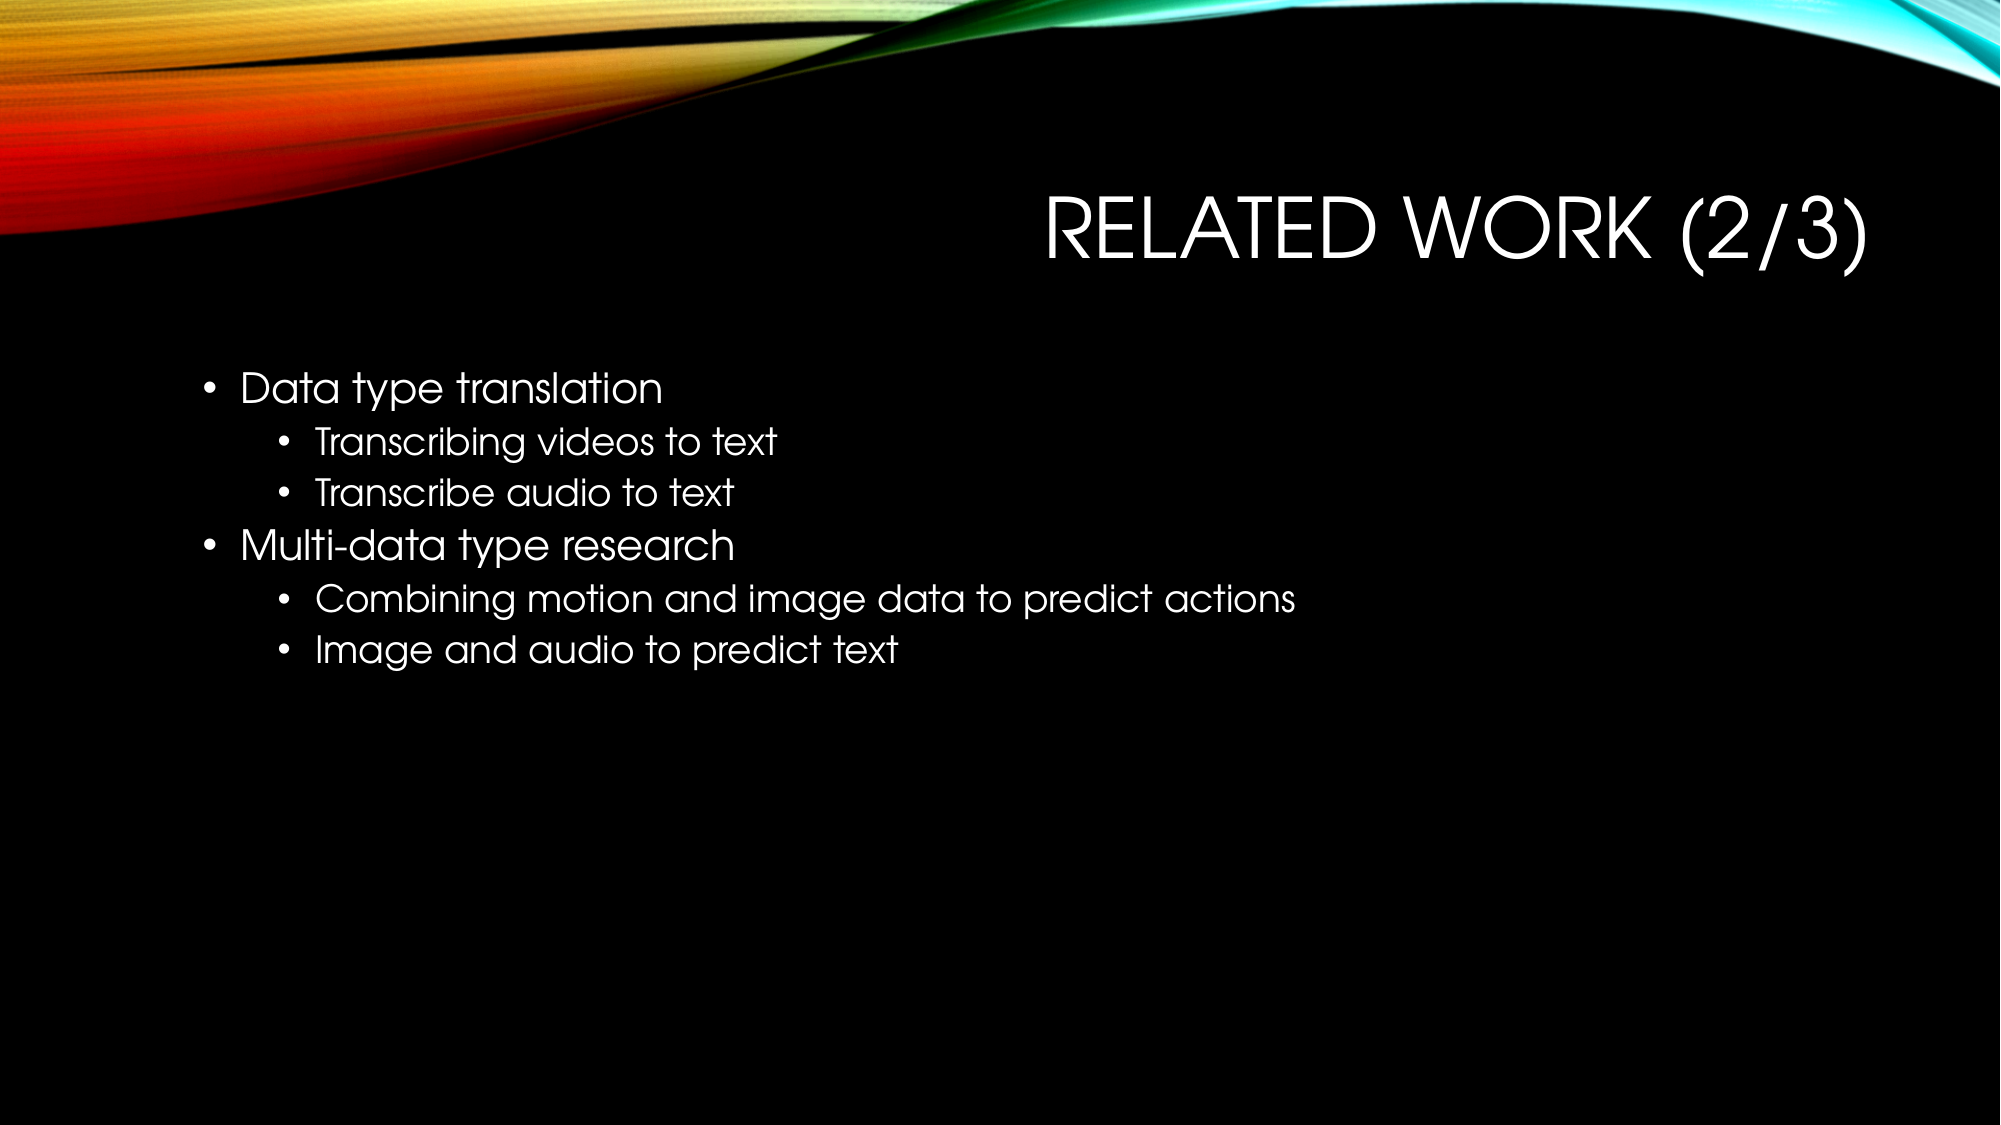

# Related Work (2/3)
Data type translation
Transcribing videos to text
Transcribe audio to text
Multi-data type research
Combining motion and image data to predict actions
Image and audio to predict text